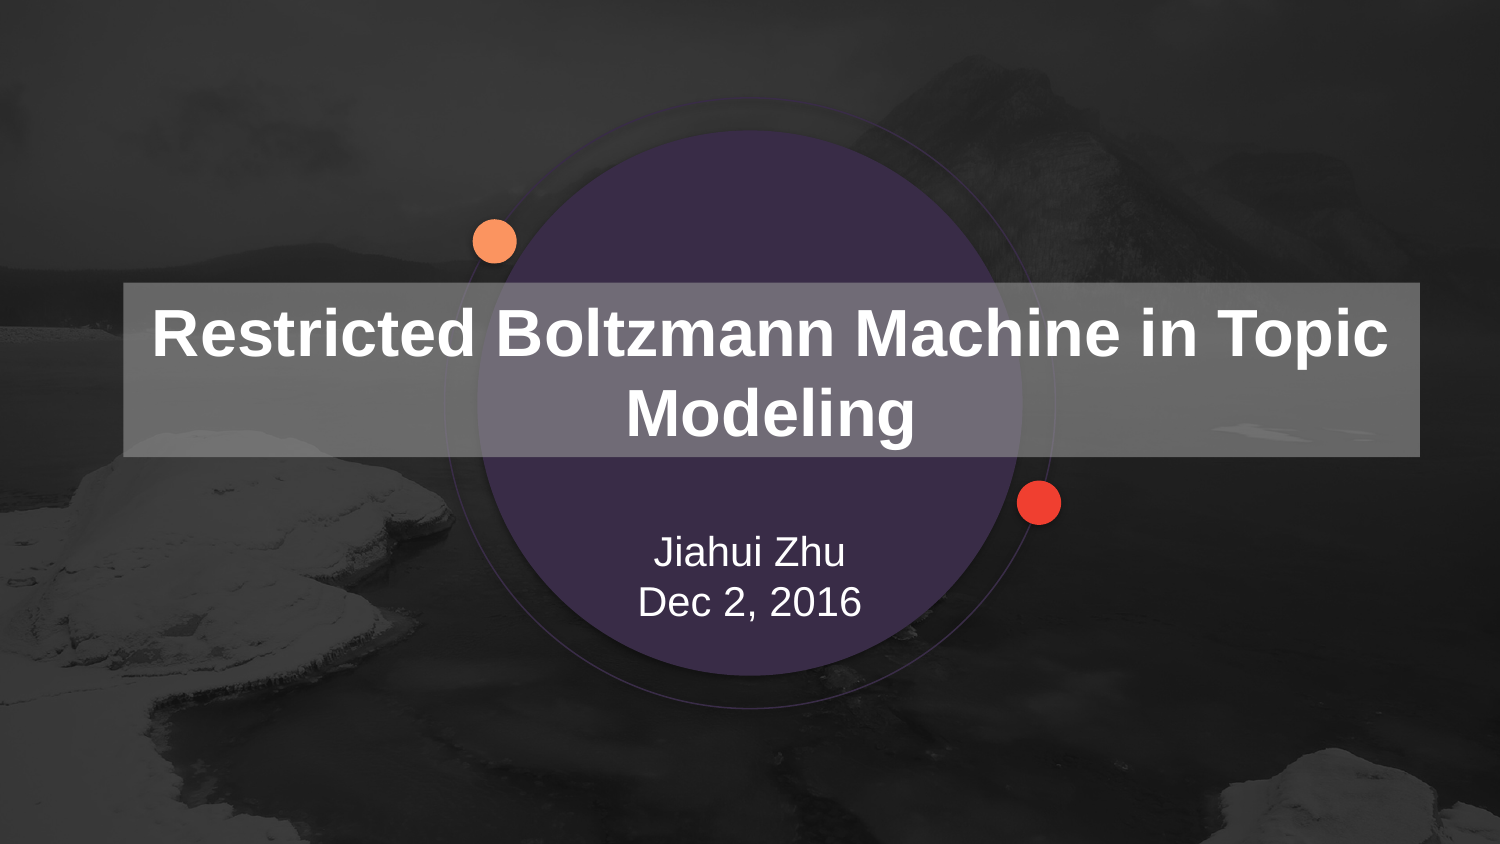

Restricted Boltzmann Machine in Topic Modeling

Jiahui Zhu
Dec 2, 2016